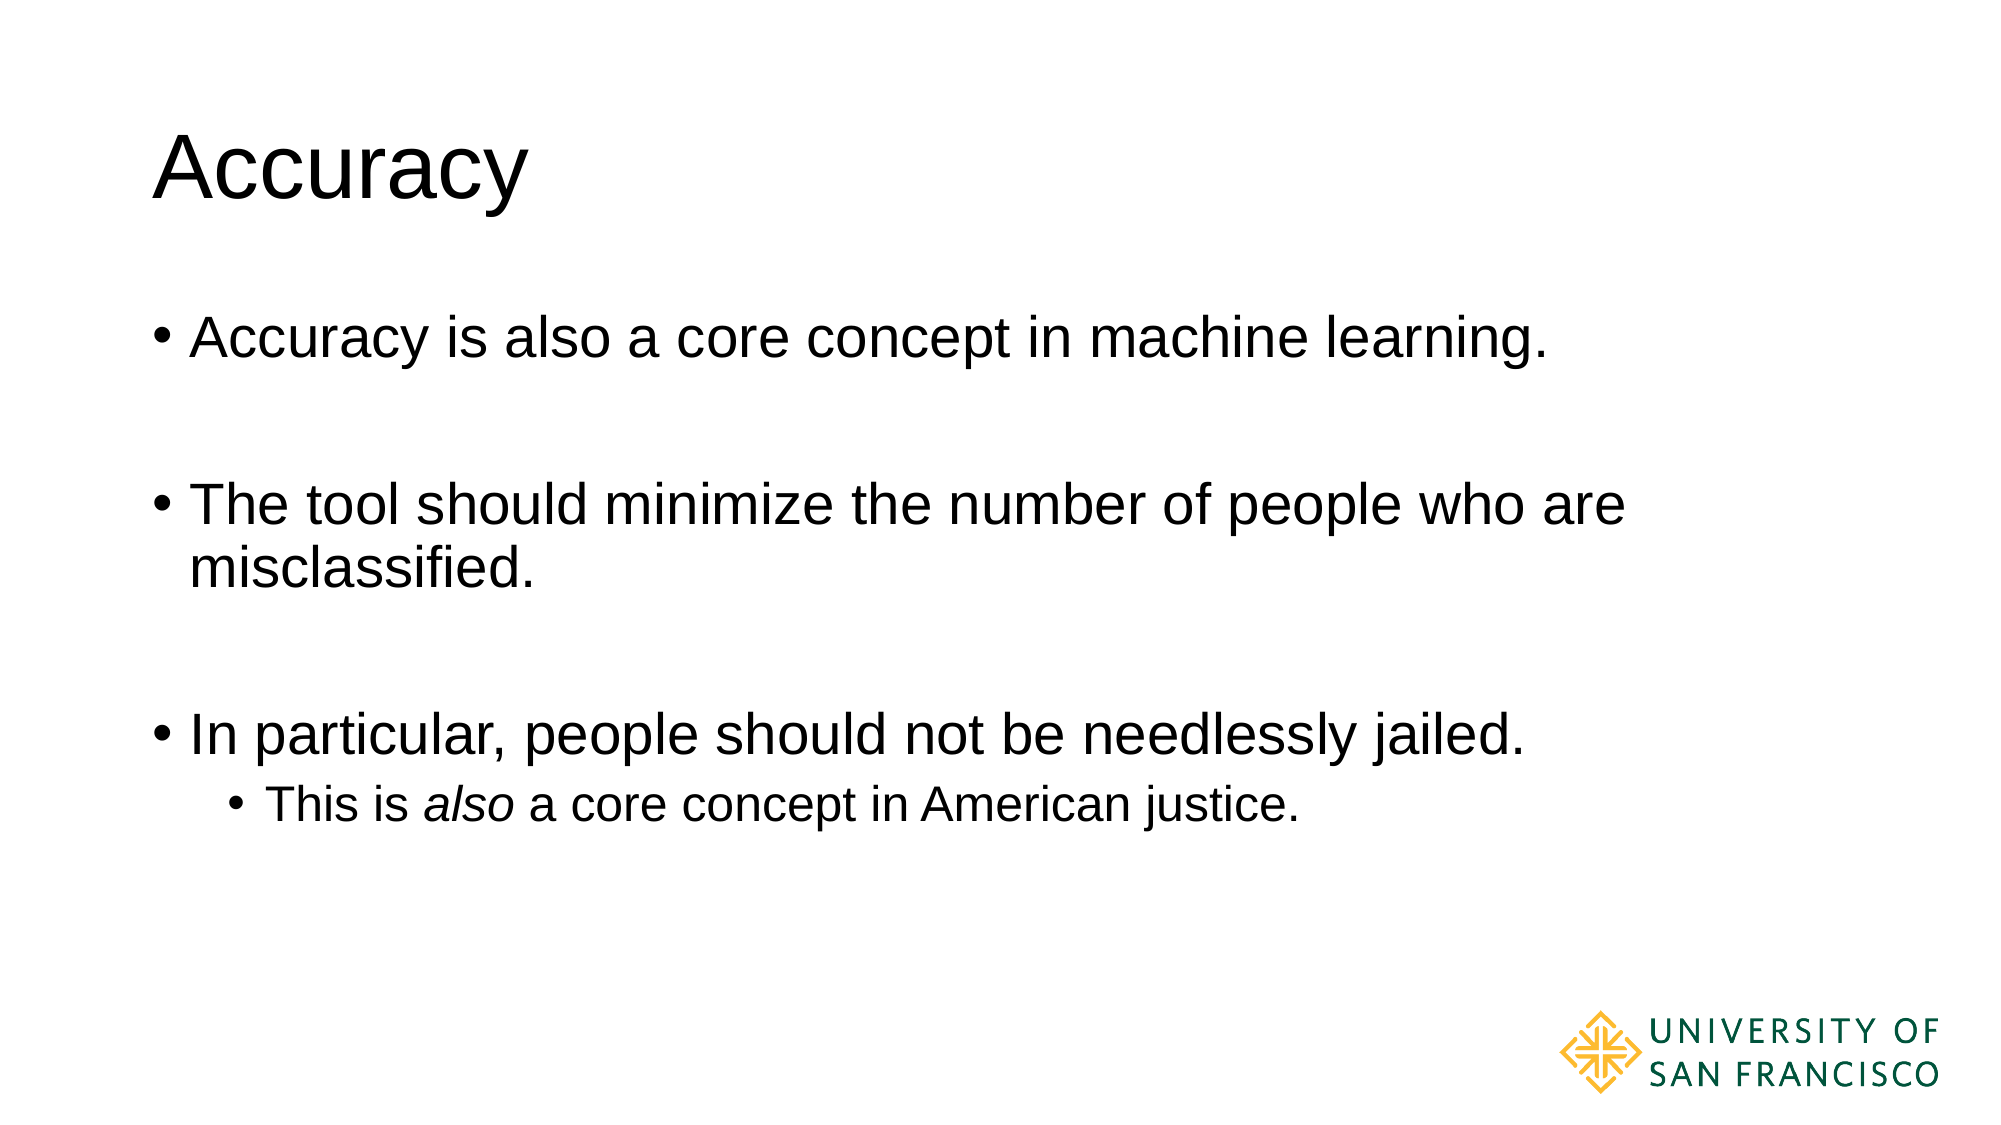

# Accuracy
Accuracy is also a core concept in machine learning.

The tool should minimize the number of people who are misclassified.

In particular, people should not be needlessly jailed.
This is also a core concept in American justice.